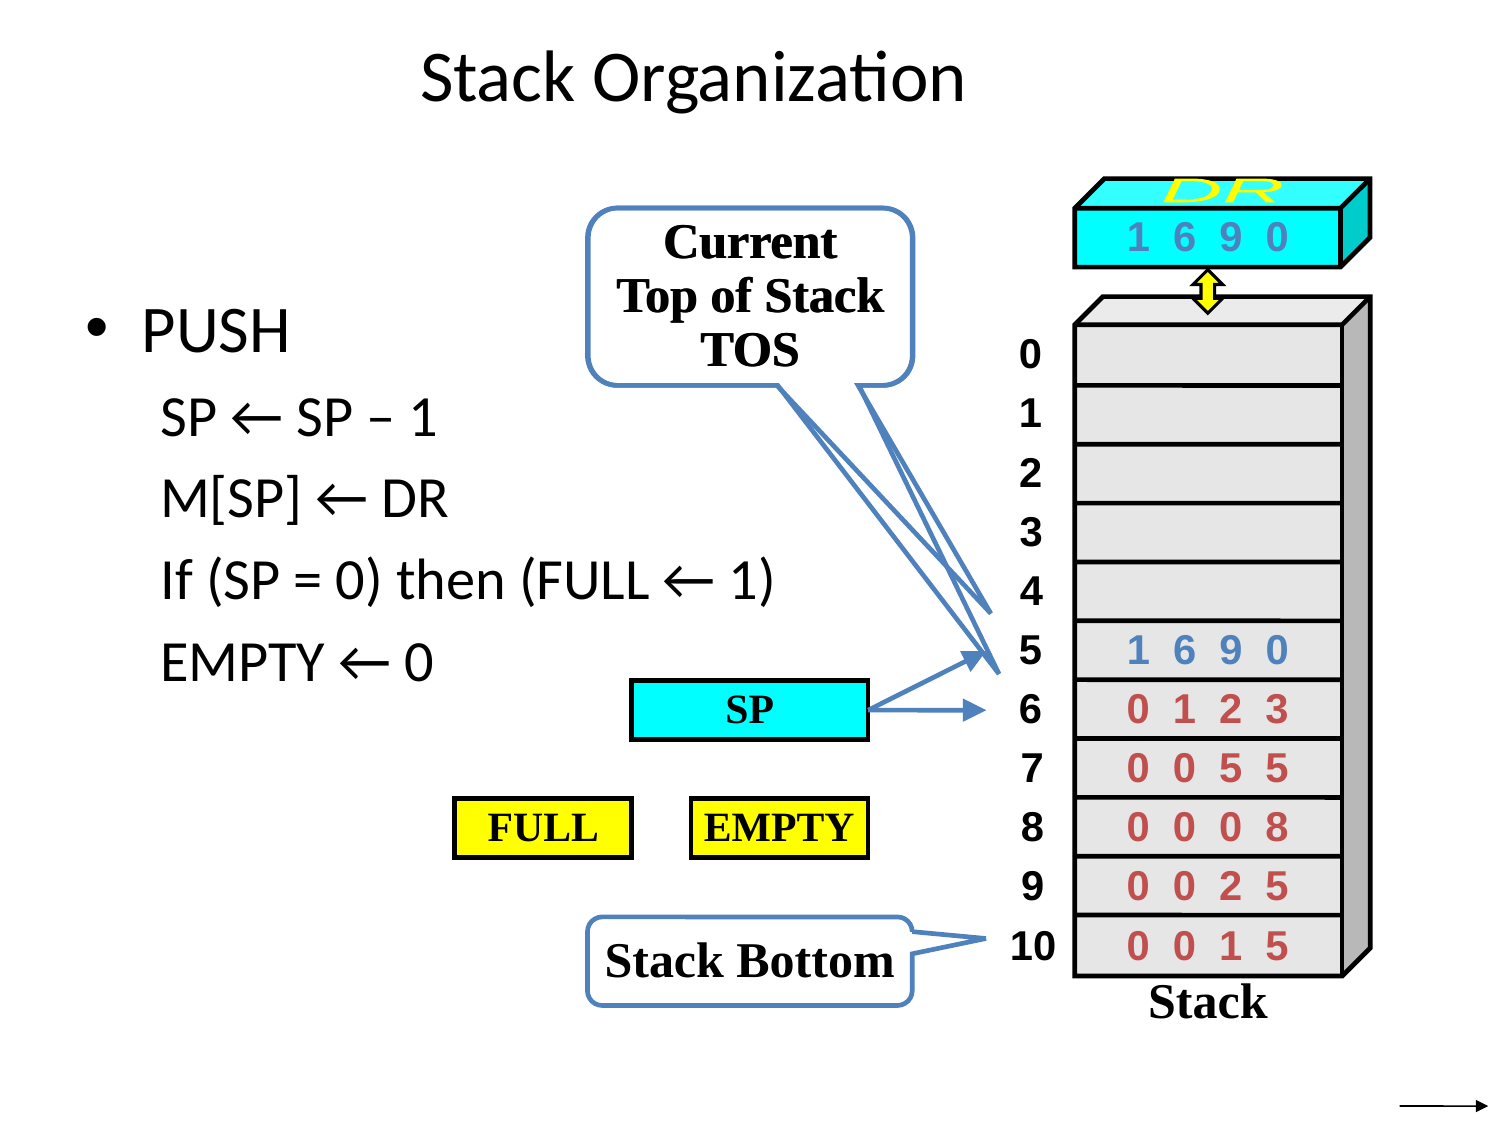

# Stack Organization

0
1

2

3

4

5

6

7

8

9

10
Stack
DR
Current
Top of Stack
TOS
Current
Top of Stack
TOS
1  6  9  0
PUSH
SP ← SP – 1
M[SP] ← DR
If (SP = 0) then (FULL ← 1)
EMPTY ← 0
1  6  9  0

0  1  2  3
SP

0  0  5  5
FULL
EMPTY
0  0  0  8
0  0  2  5
Stack Bottom
0  0  1  5